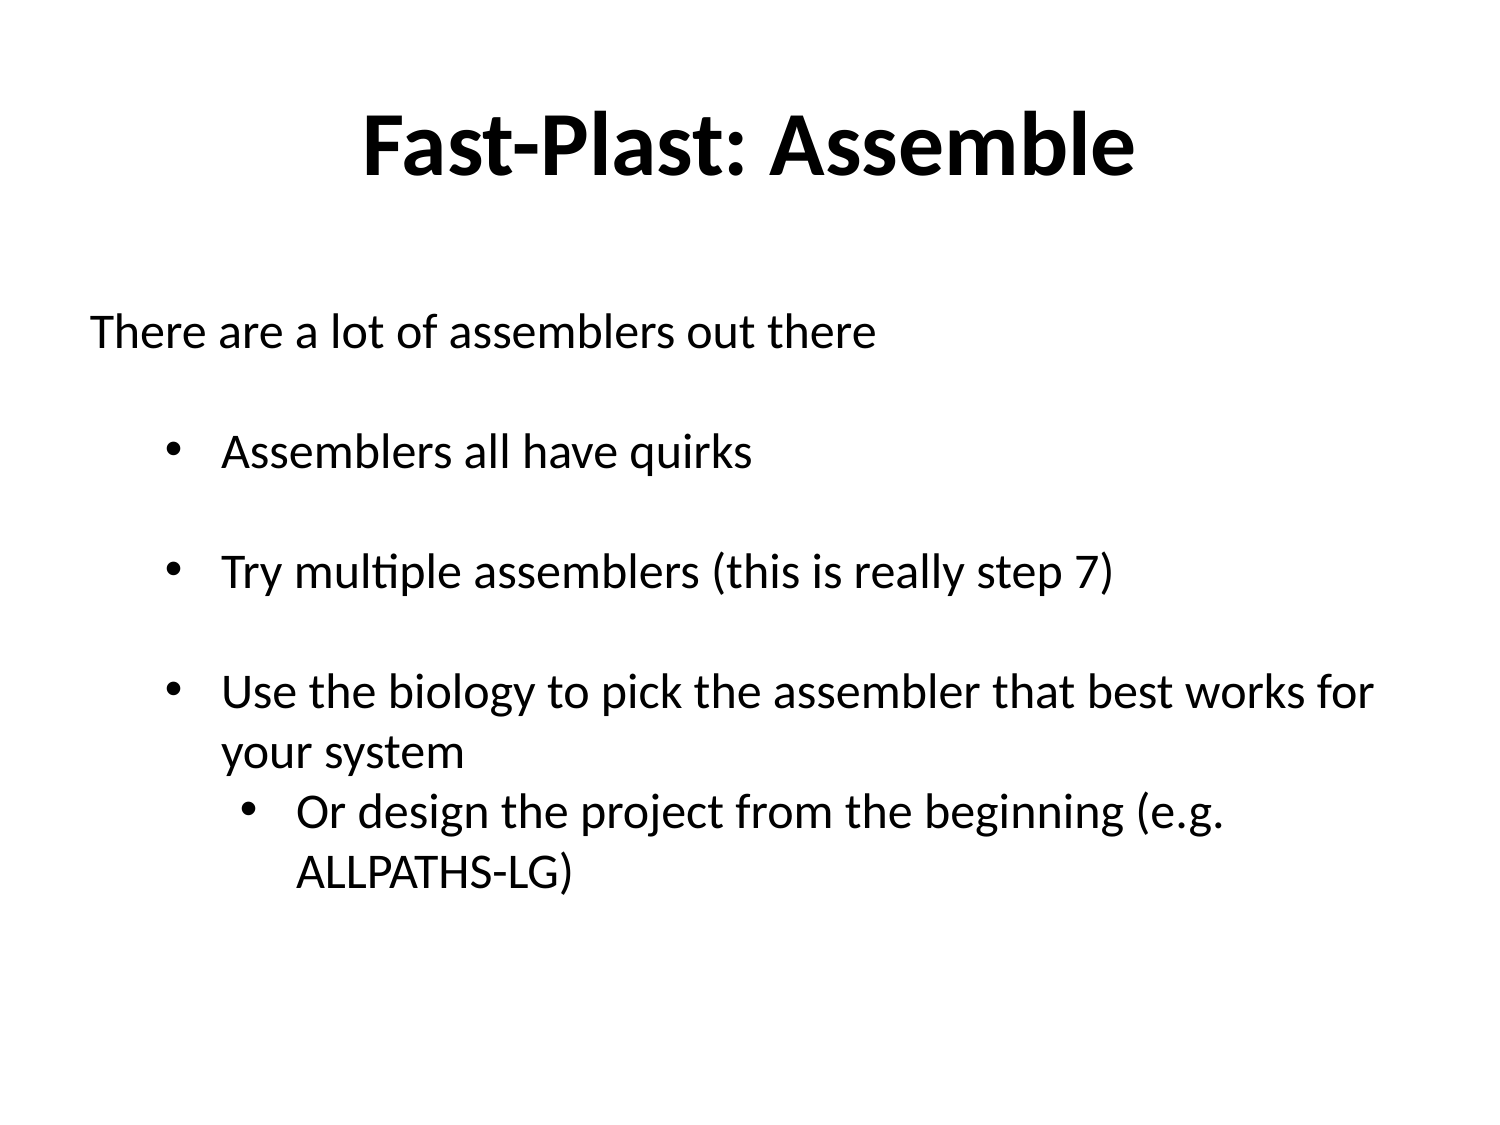

# Fast-Plast: Assemble
There are a lot of assemblers out there

Assemblers all have quirks

Try multiple assemblers (this is really step 7)

Use the biology to pick the assembler that best works for your system
Or design the project from the beginning (e.g. ALLPATHS-LG)